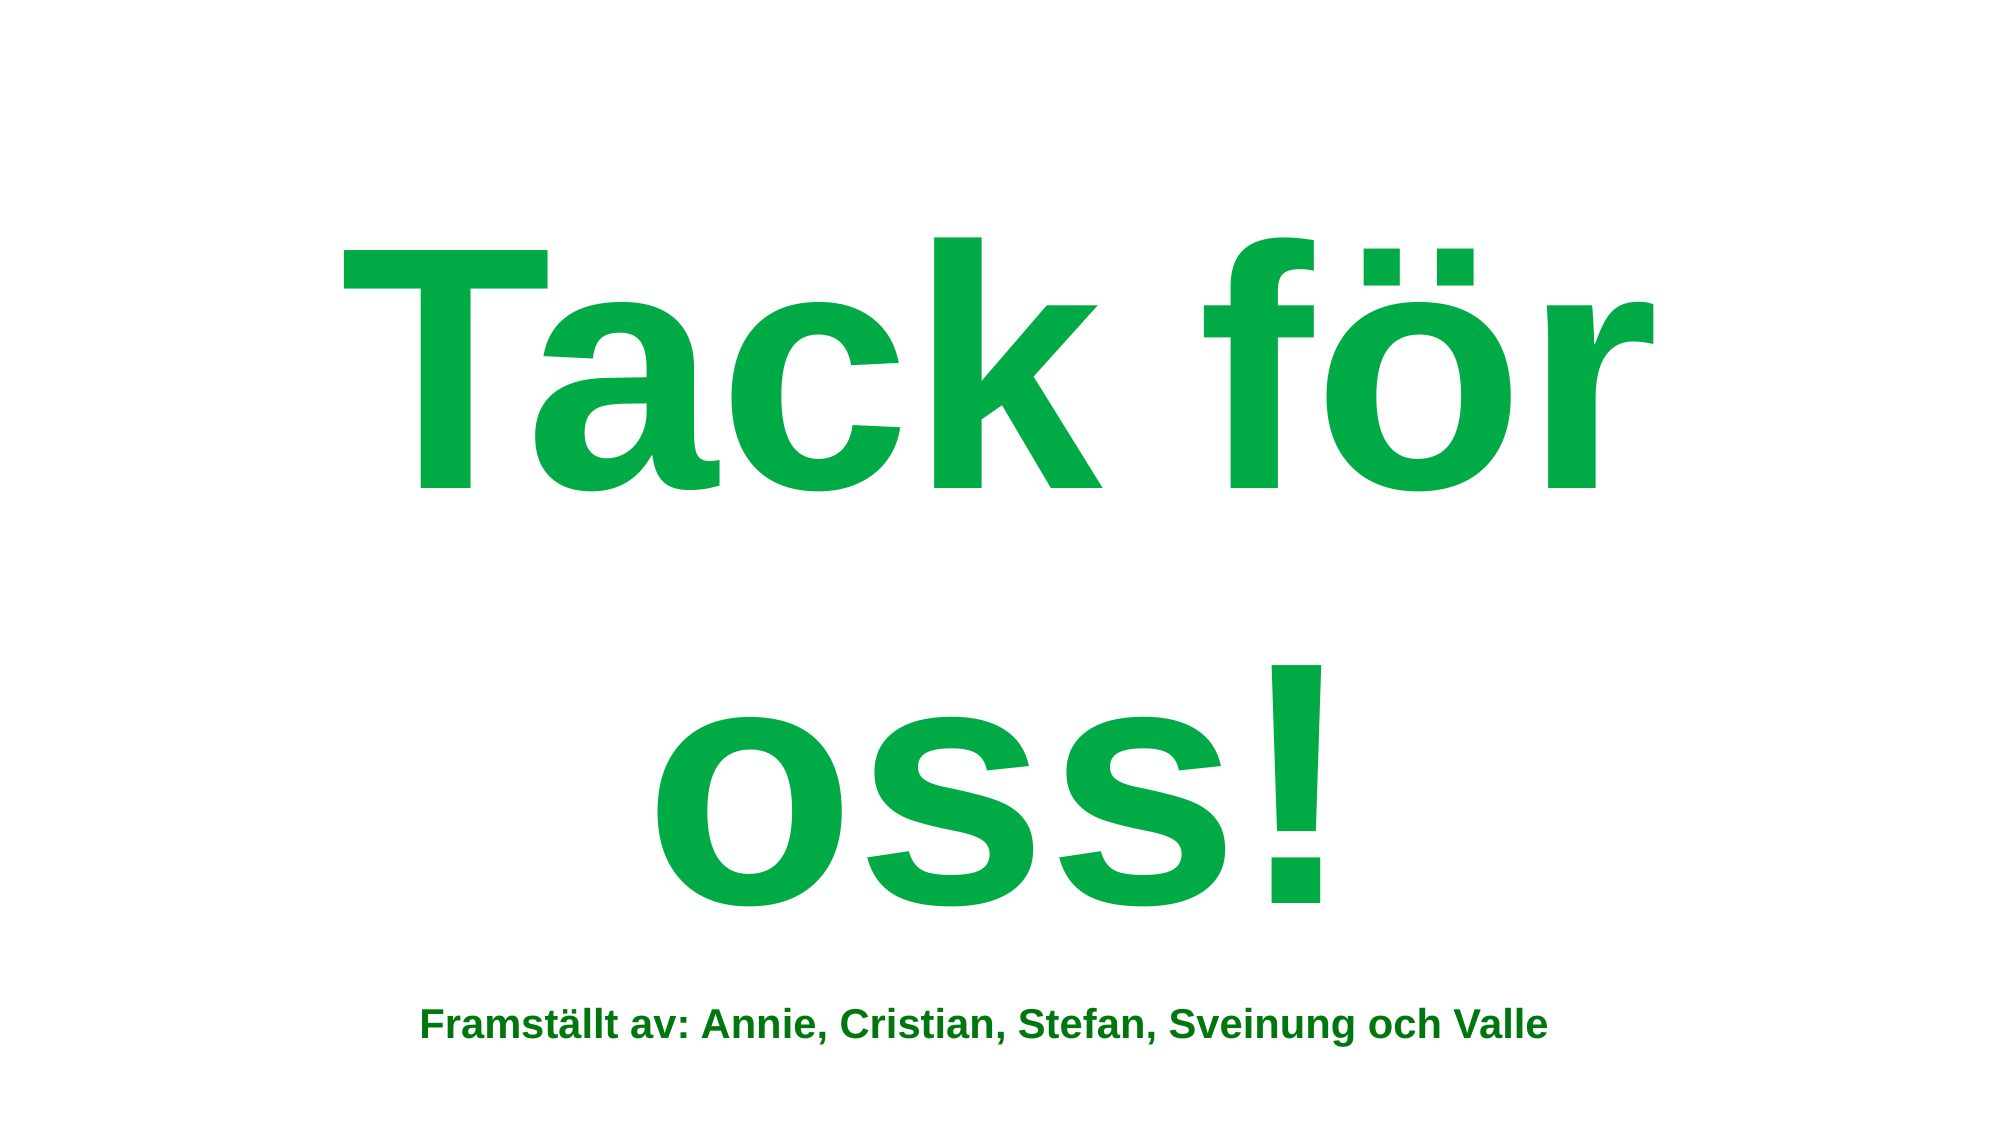

Tack för oss!
Framställt av: Annie, Cristian, Stefan, Sveinung och Valle